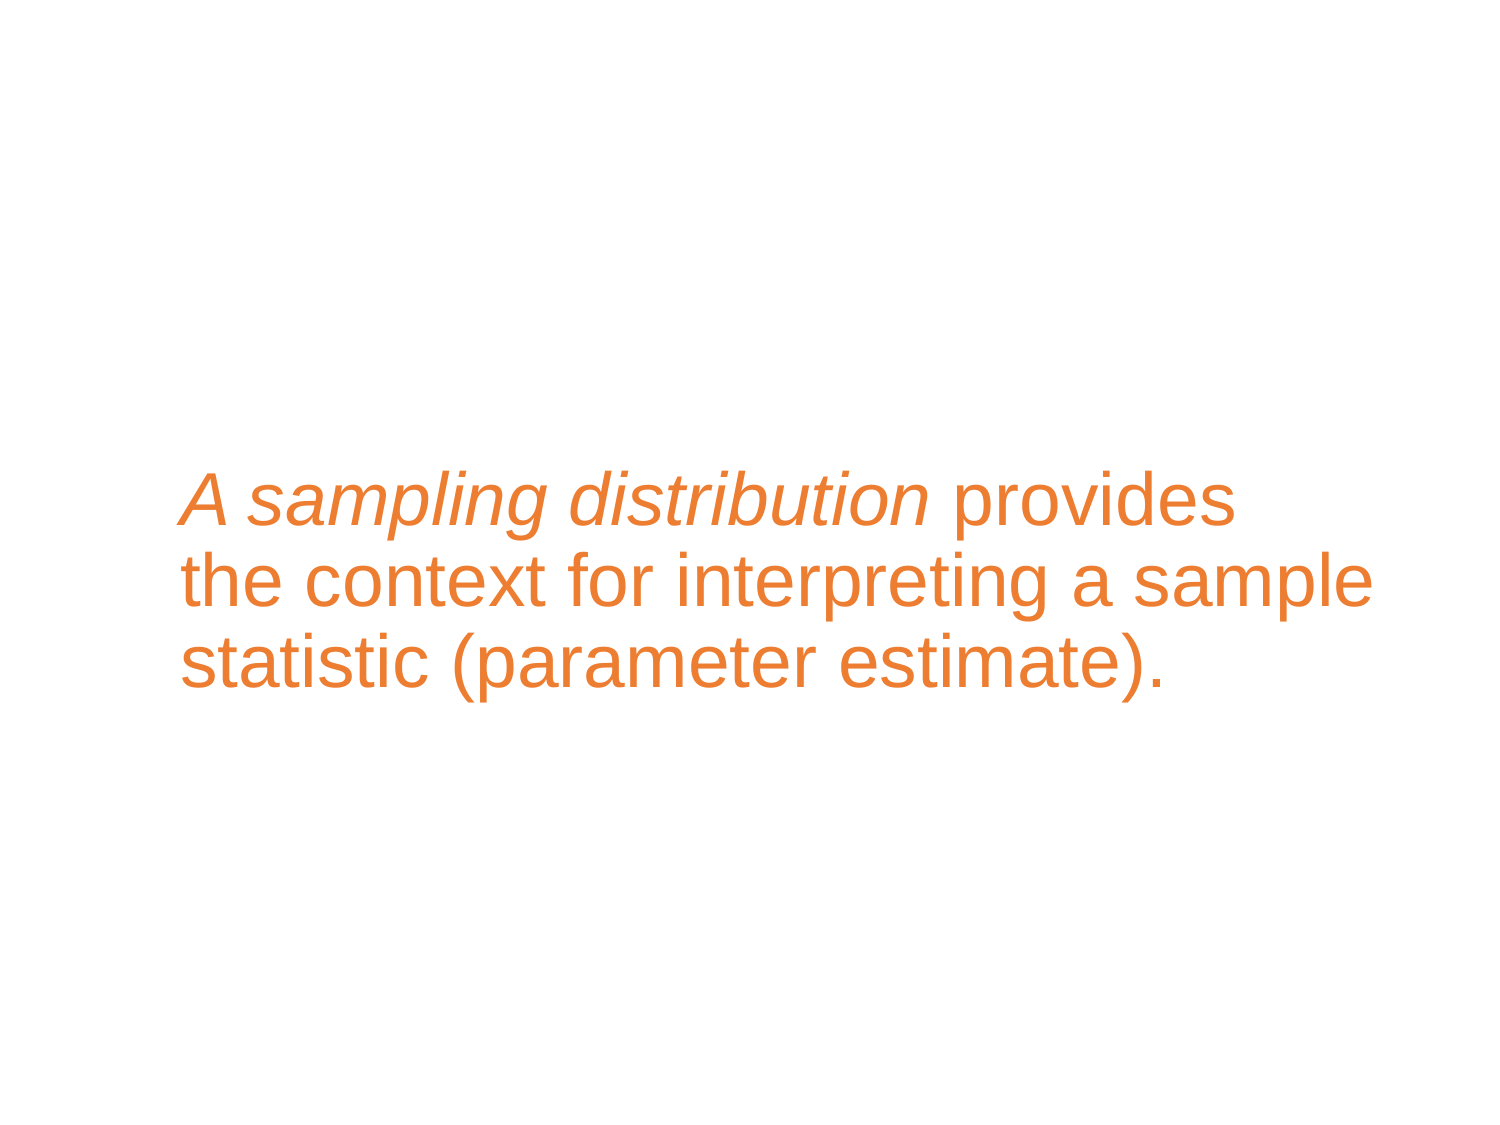

A sampling distribution provides
the context for interpreting a sample statistic (parameter estimate).